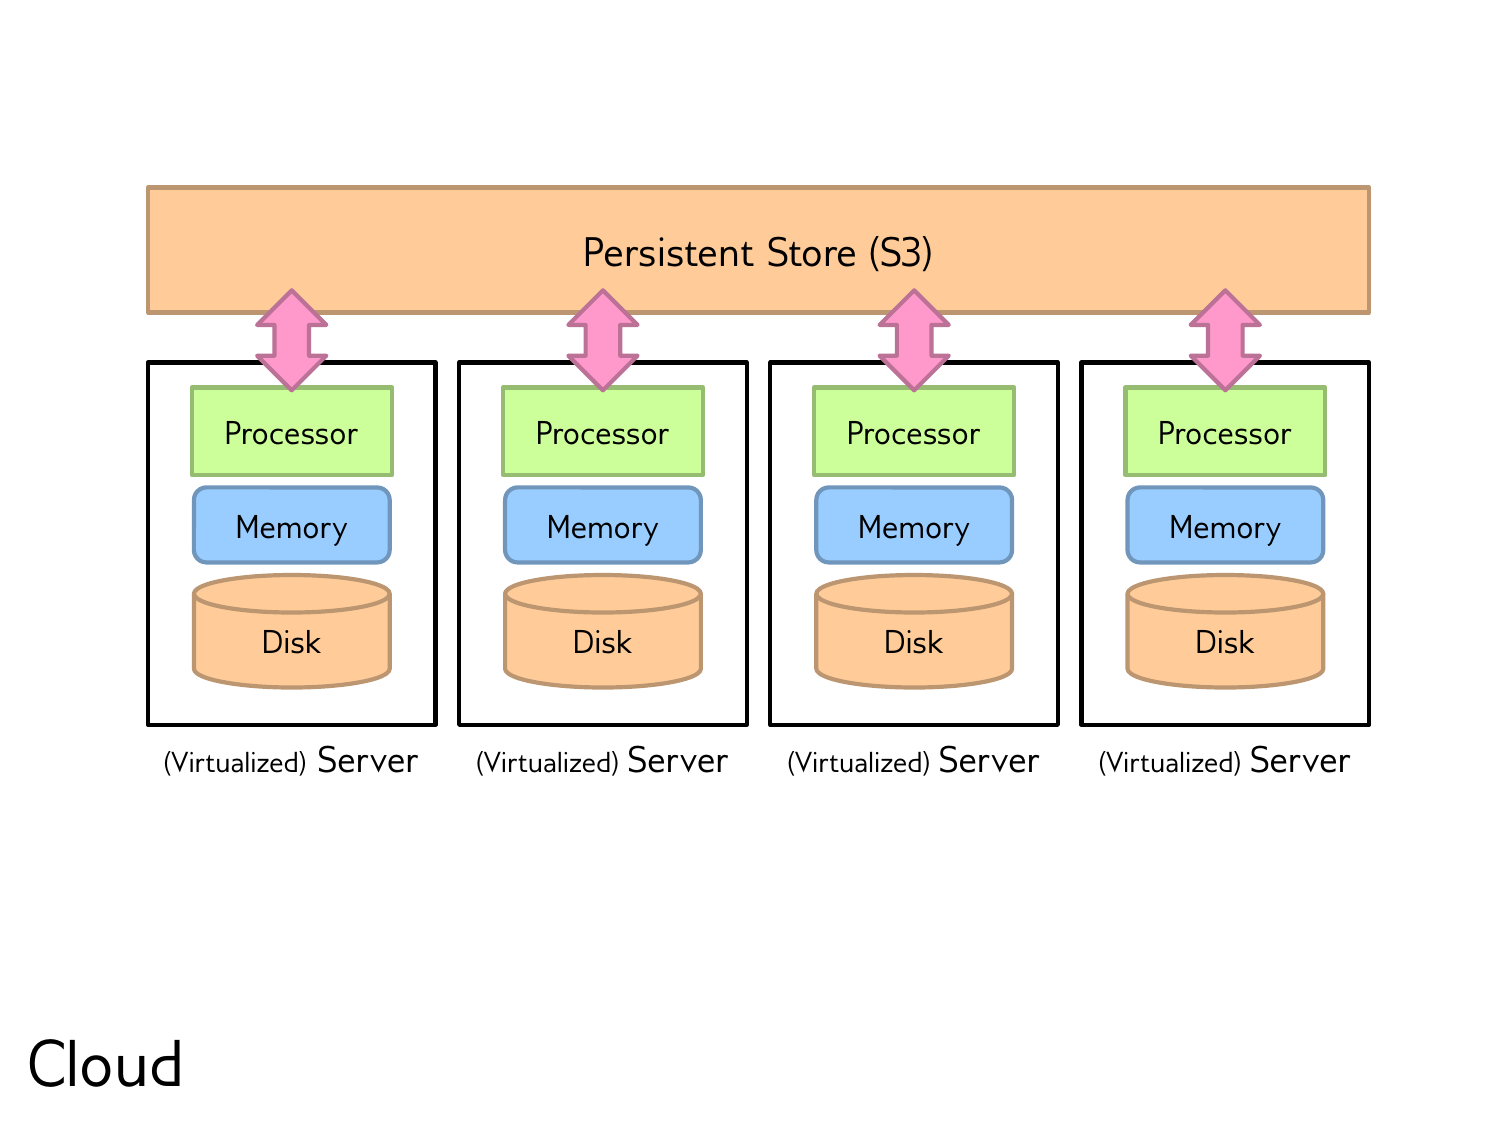

Persistent Store (S3)

Processor
Memory
Disk
(Virtualized) Server

Processor
Memory
Disk
(Virtualized) Server

Processor
Memory
Disk
(Virtualized) Server

Processor
Memory
Disk
(Virtualized) Server
Cloud